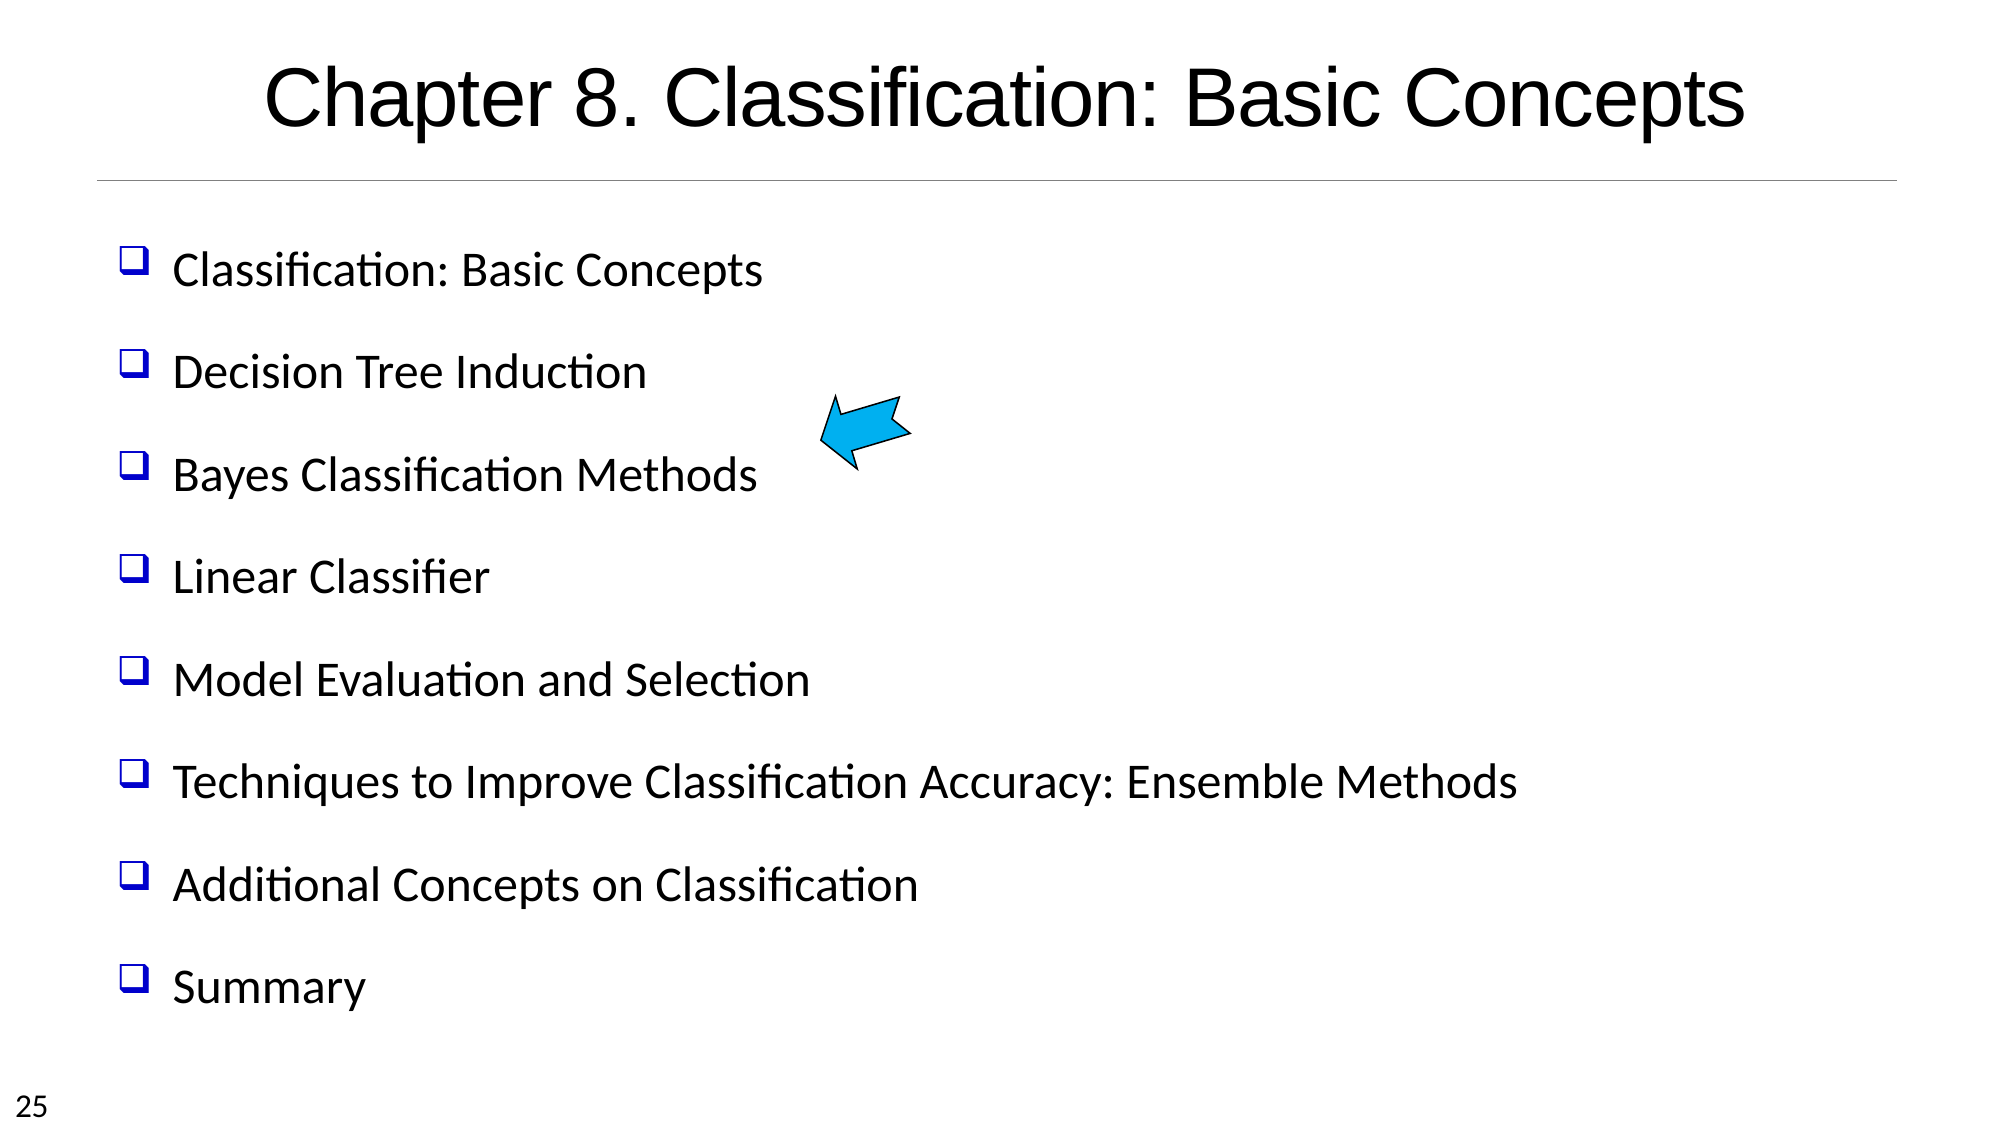

# Chapter 8. Classification: Basic Concepts
Classification: Basic Concepts
Decision Tree Induction
Bayes Classification Methods
Linear Classifier
Model Evaluation and Selection
Techniques to Improve Classification Accuracy: Ensemble Methods
Additional Concepts on Classification
Summary